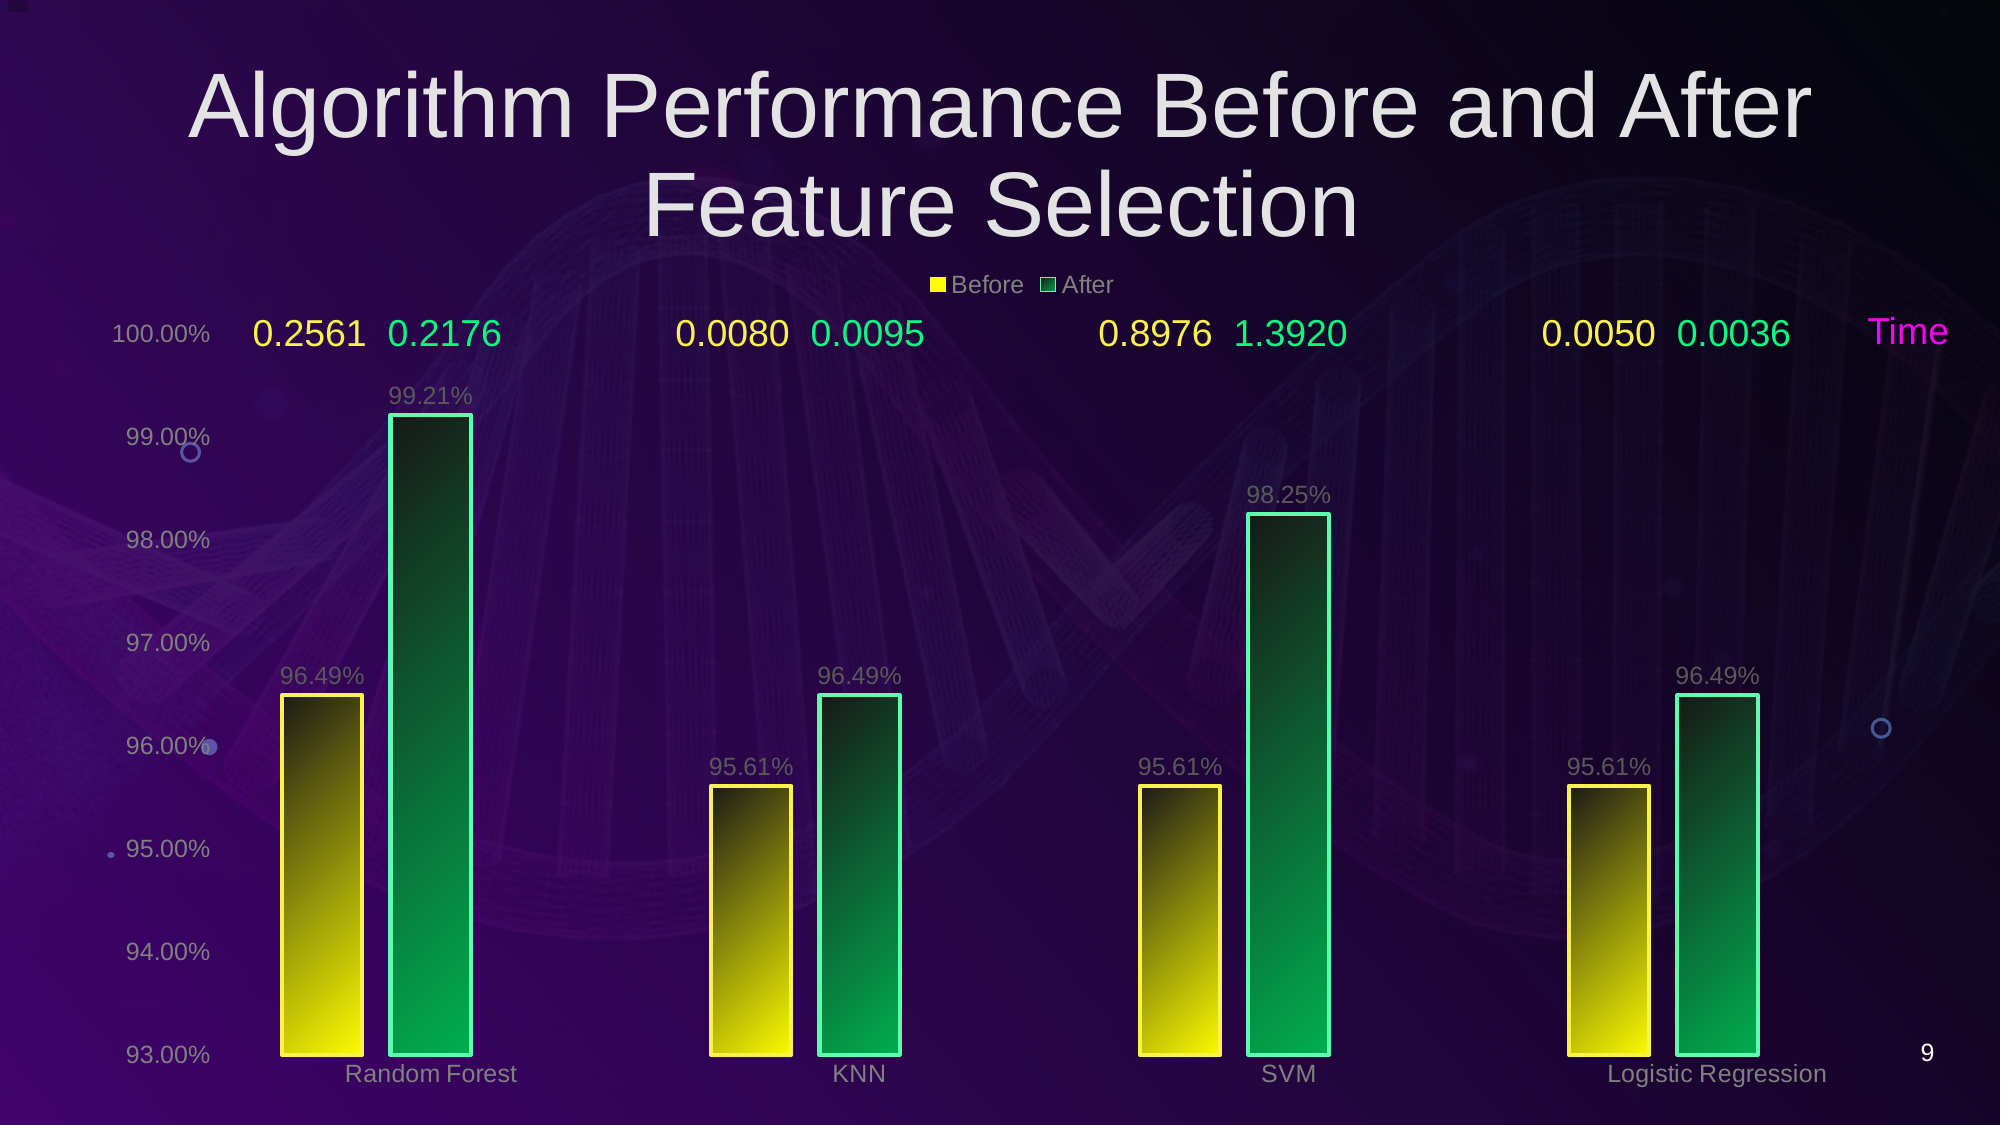

# Algorithm Performance Before and After Feature Selection

### Chart

| Category | Before | After | Column1 |
|---|---|---|---|
| Random Forest | 0.9649 | 0.9921 | None |
| KNN | 0.9561 | 0.9649 | None |
| SVM | 0.9561 | 0.9825 | None |
| Logistic Regression | 0.9561 | 0.9649 | None |
Time
0.2561  0.2176
0.0080  0.0095
0.8976  1.3920
0.0050  0.0036
9